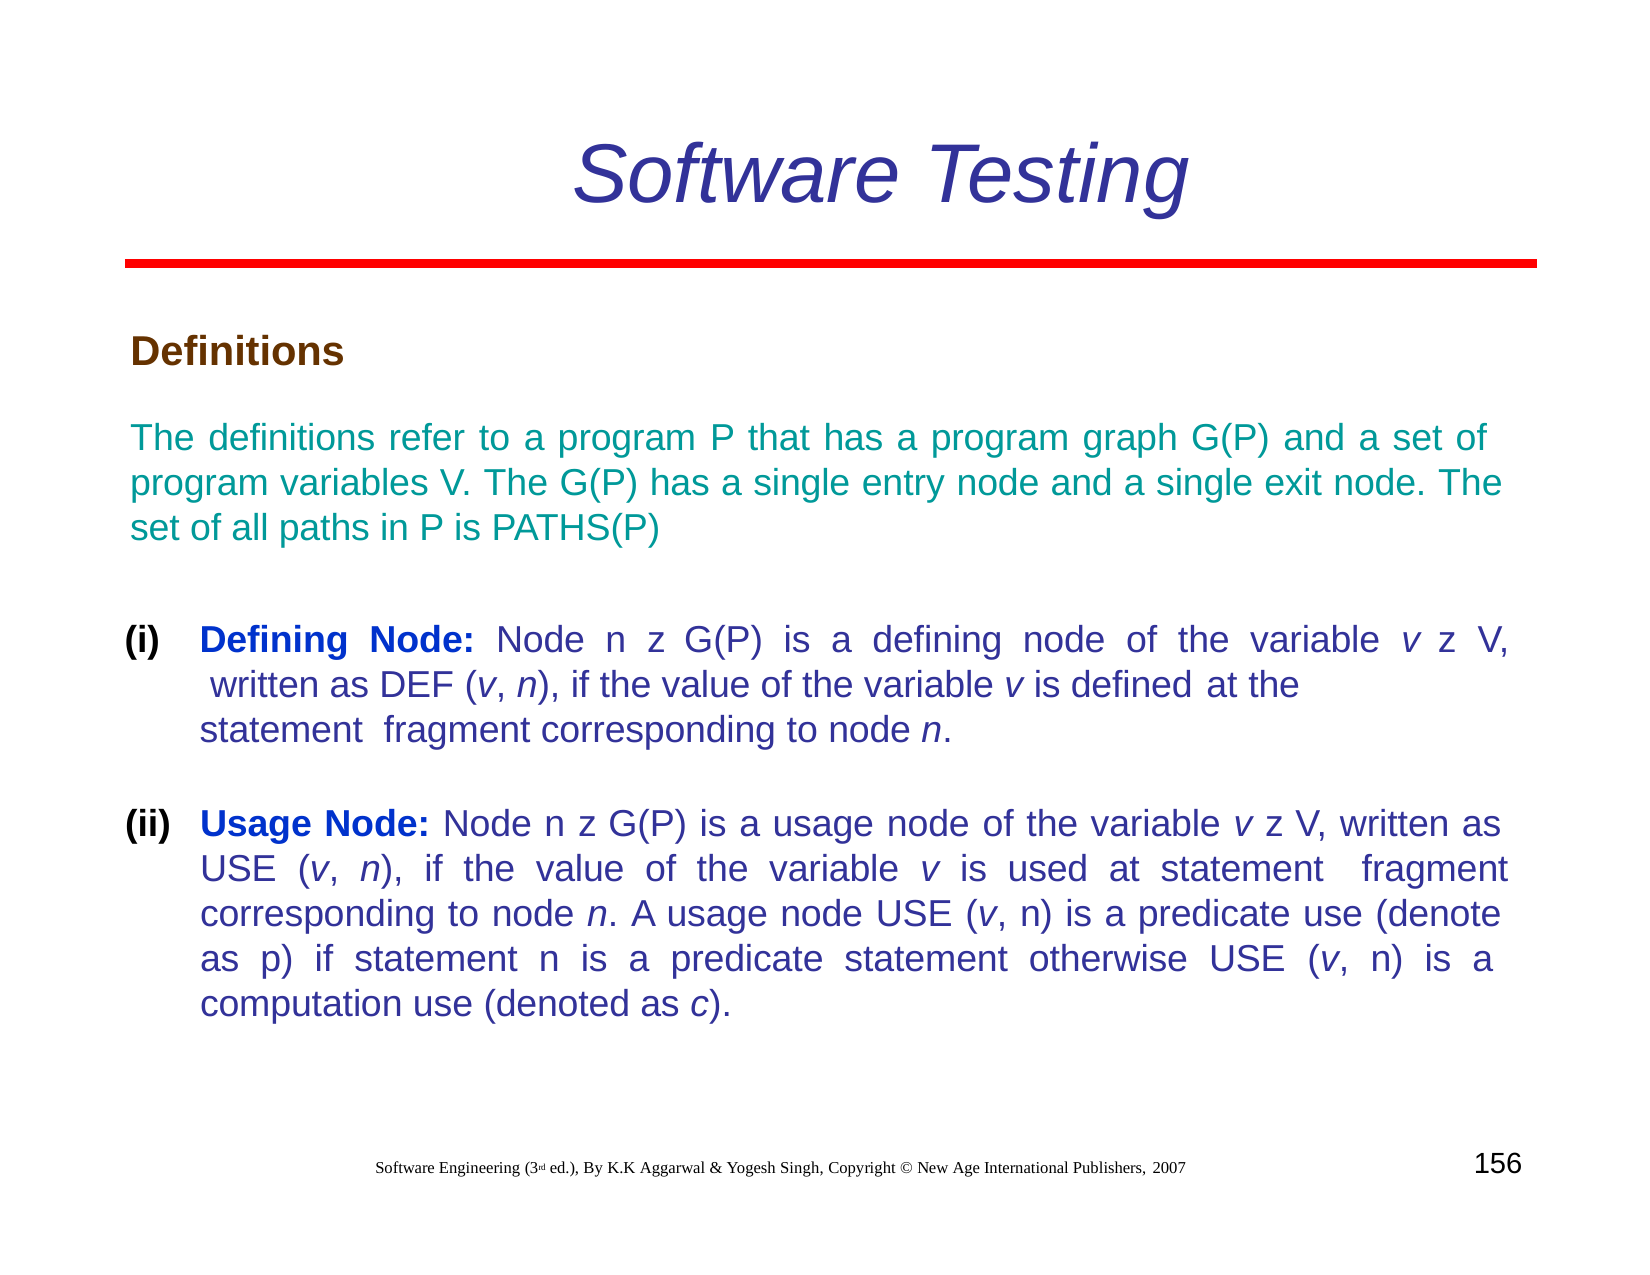

# Software Testing

Definitions

The definitions refer to a program P that has a program graph G(P) and a set of   program variables V. The G(P) has a single entry node and a single exit node. The  set of all paths in P is PATHS(P)

(i)	Defining  Node:  Node  n  z  G(P)  is  a  defining  node  of  the  variable  v z  V,  written as DEF (v, n), if the value of the variable v is defined at the	statement  fragment corresponding to node n.
Usage Node: Node n z G(P) is a usage node of the variable v z V, written as  USE  (v,  n),  if  the  value  of  the  variable  v  is  used  at  statement   fragment
corresponding to node n. A usage node USE (v, n) is a predicate use (denote  as p) if statement n is a predicate statement otherwise USE (v, n) is a  computation use (denoted as c).
(ii)
156
Software Engineering (3rd  ed.), By K.K Aggarwal & Yogesh Singh, Copyright © New Age International Publishers, 2007